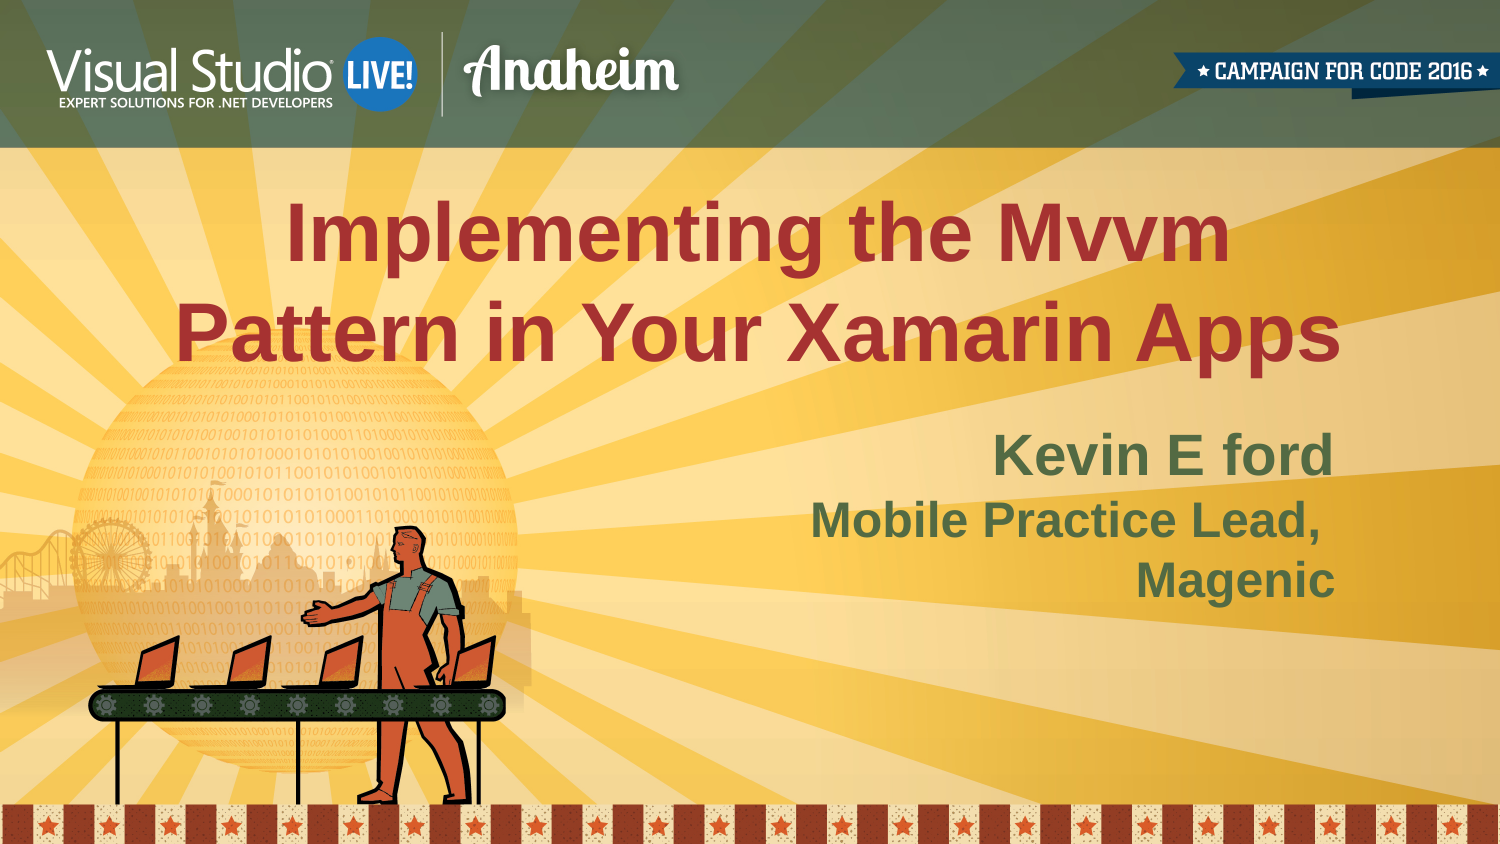

Implementing the Mvvm Pattern in Your Xamarin Apps
Kevin E ford
Mobile Practice Lead,
Magenic